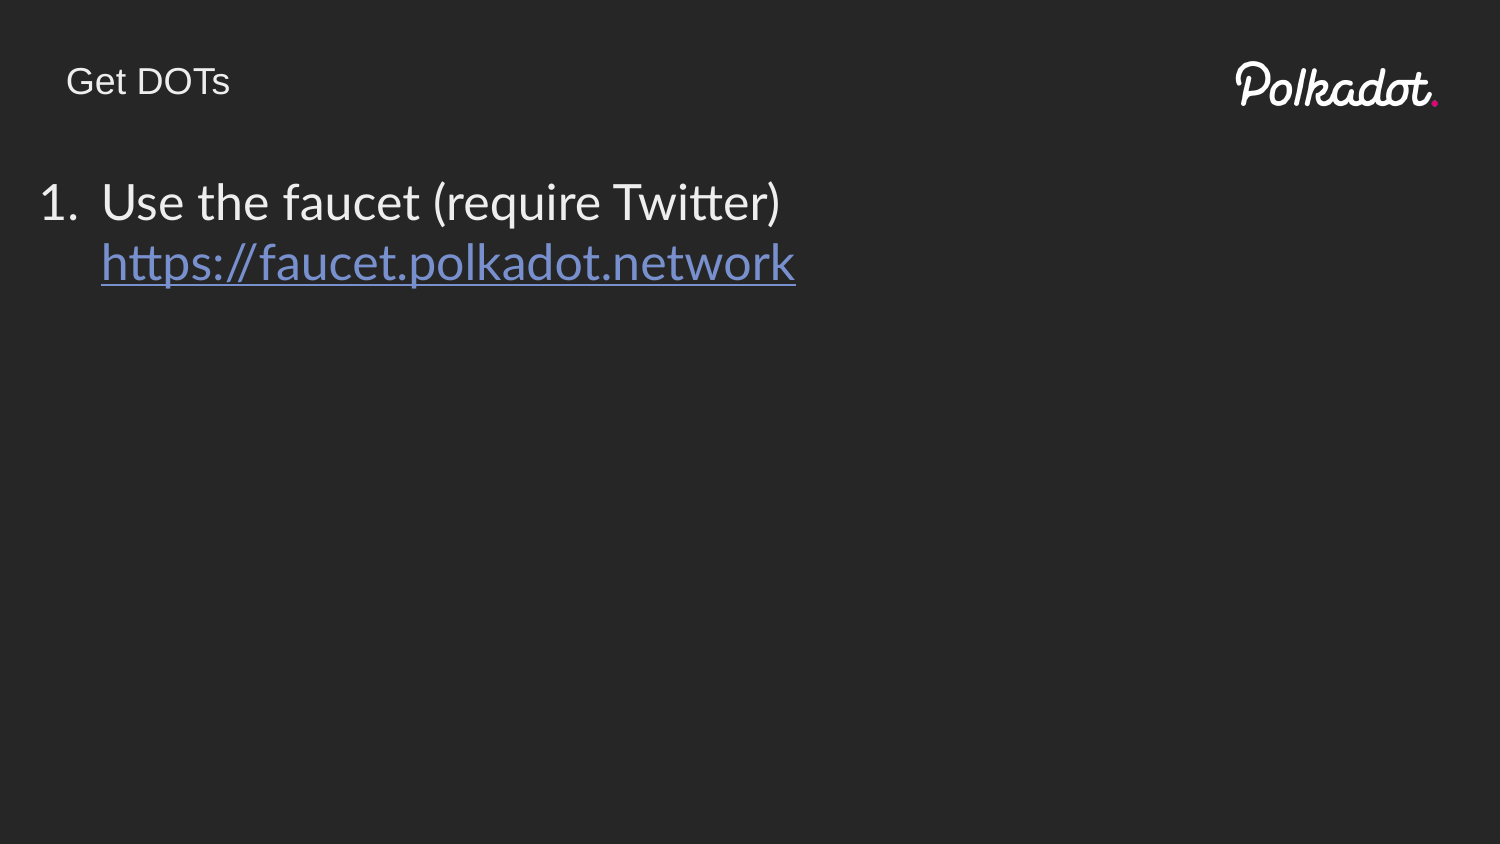

Get DOTs
Use the faucet (require Twitter) https://faucet.polkadot.network